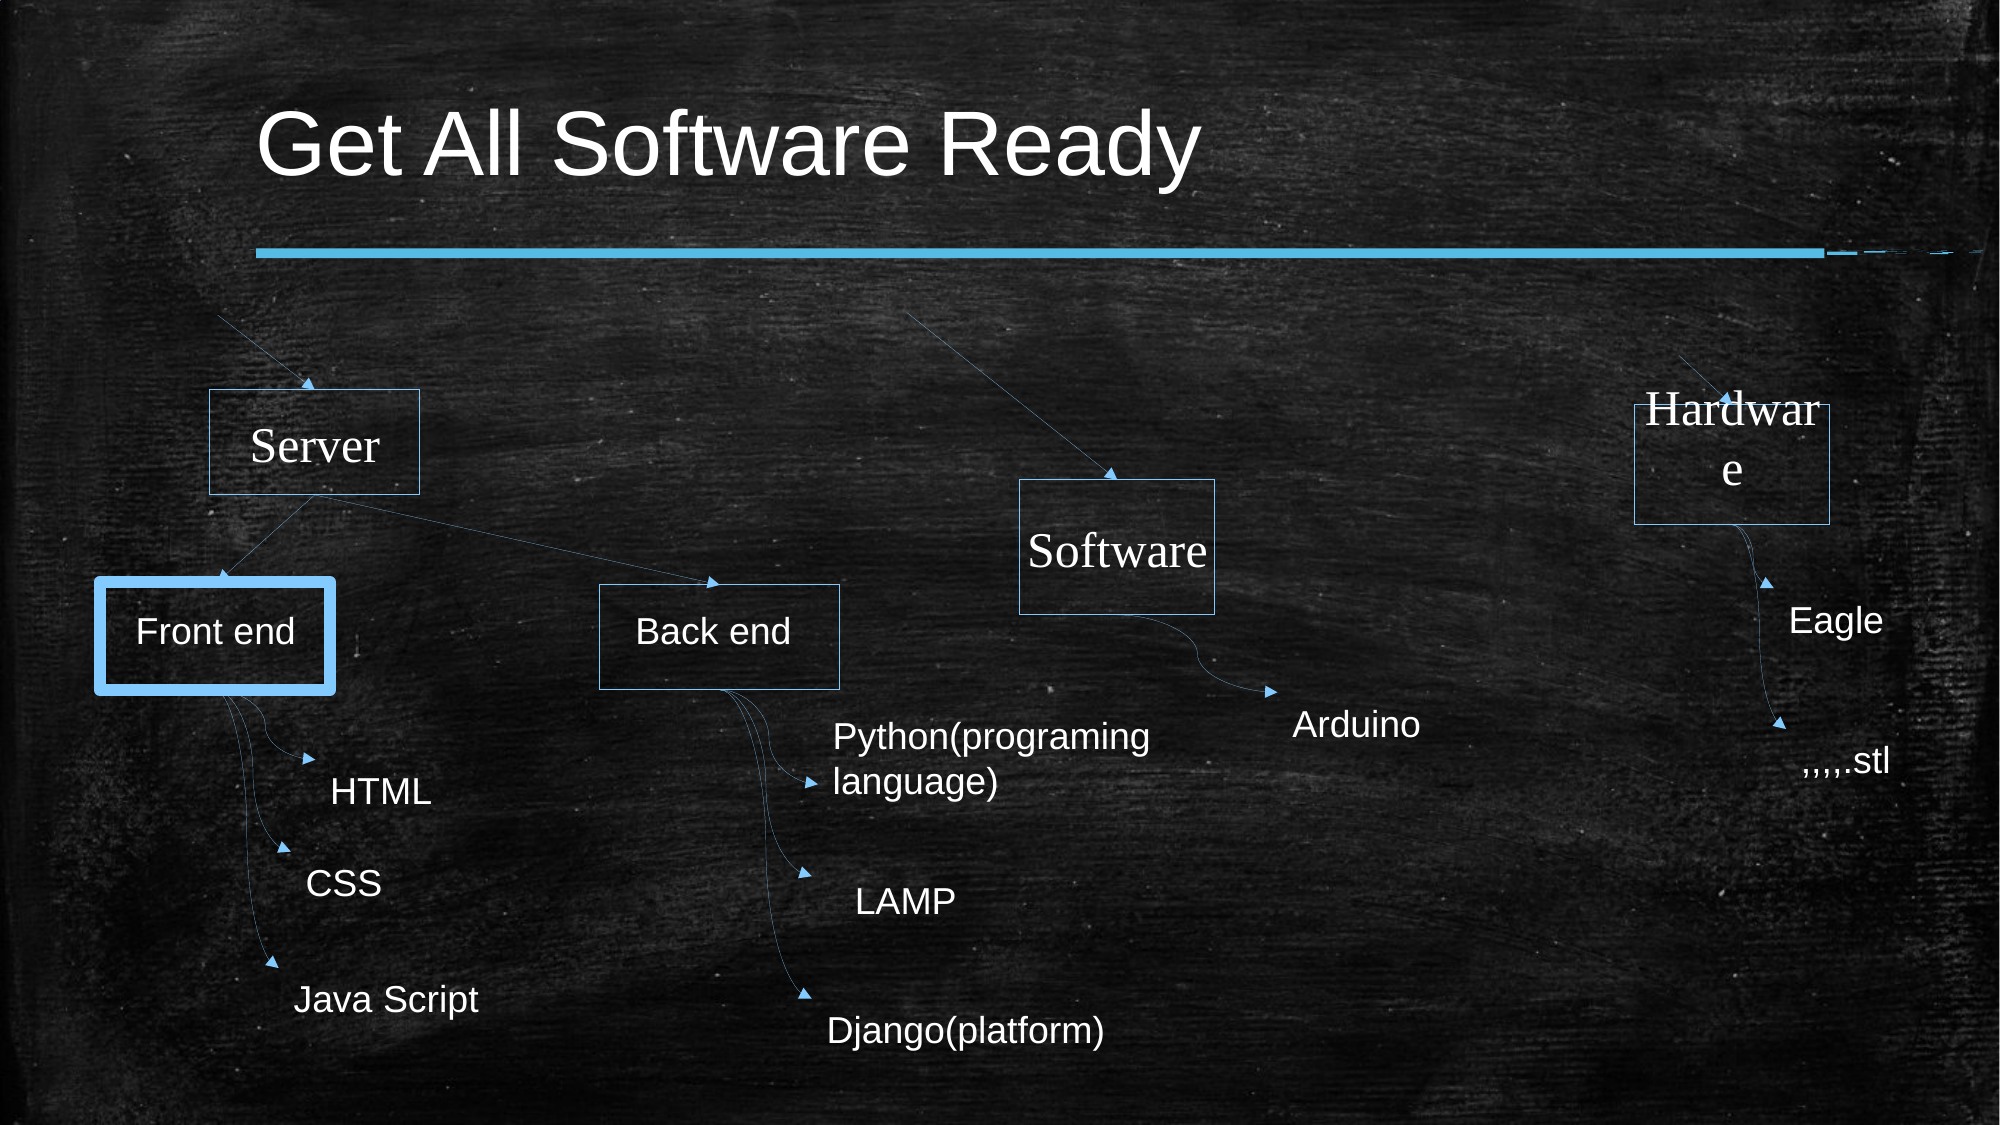

Get All Software Ready

Server
Hardware

Software

Eagle
  Front end
Back end

Arduino
Python(programing language)
,,,,.stl

HTML
CSS
LAMP
Java Script
Django(platform)